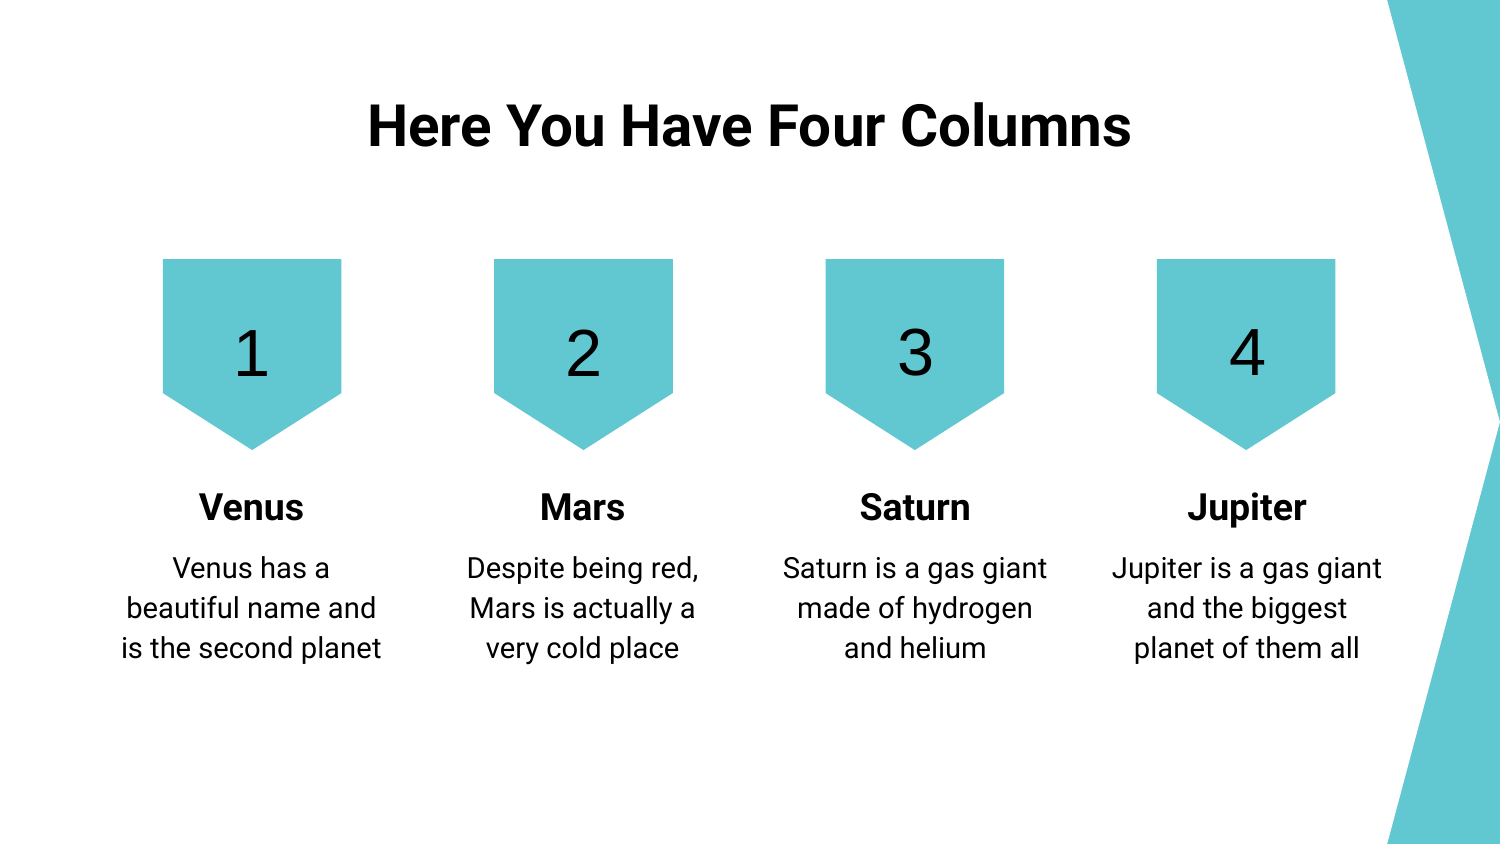

# Here You Have Four Columns

3
4
1
2
Venus
Mars
Saturn
Jupiter
Venus has a beautiful name and is the second planet
Despite being red, Mars is actually a very cold place
Saturn is a gas giant made of hydrogen and helium
Jupiter is a gas giant and the biggest planet of them all